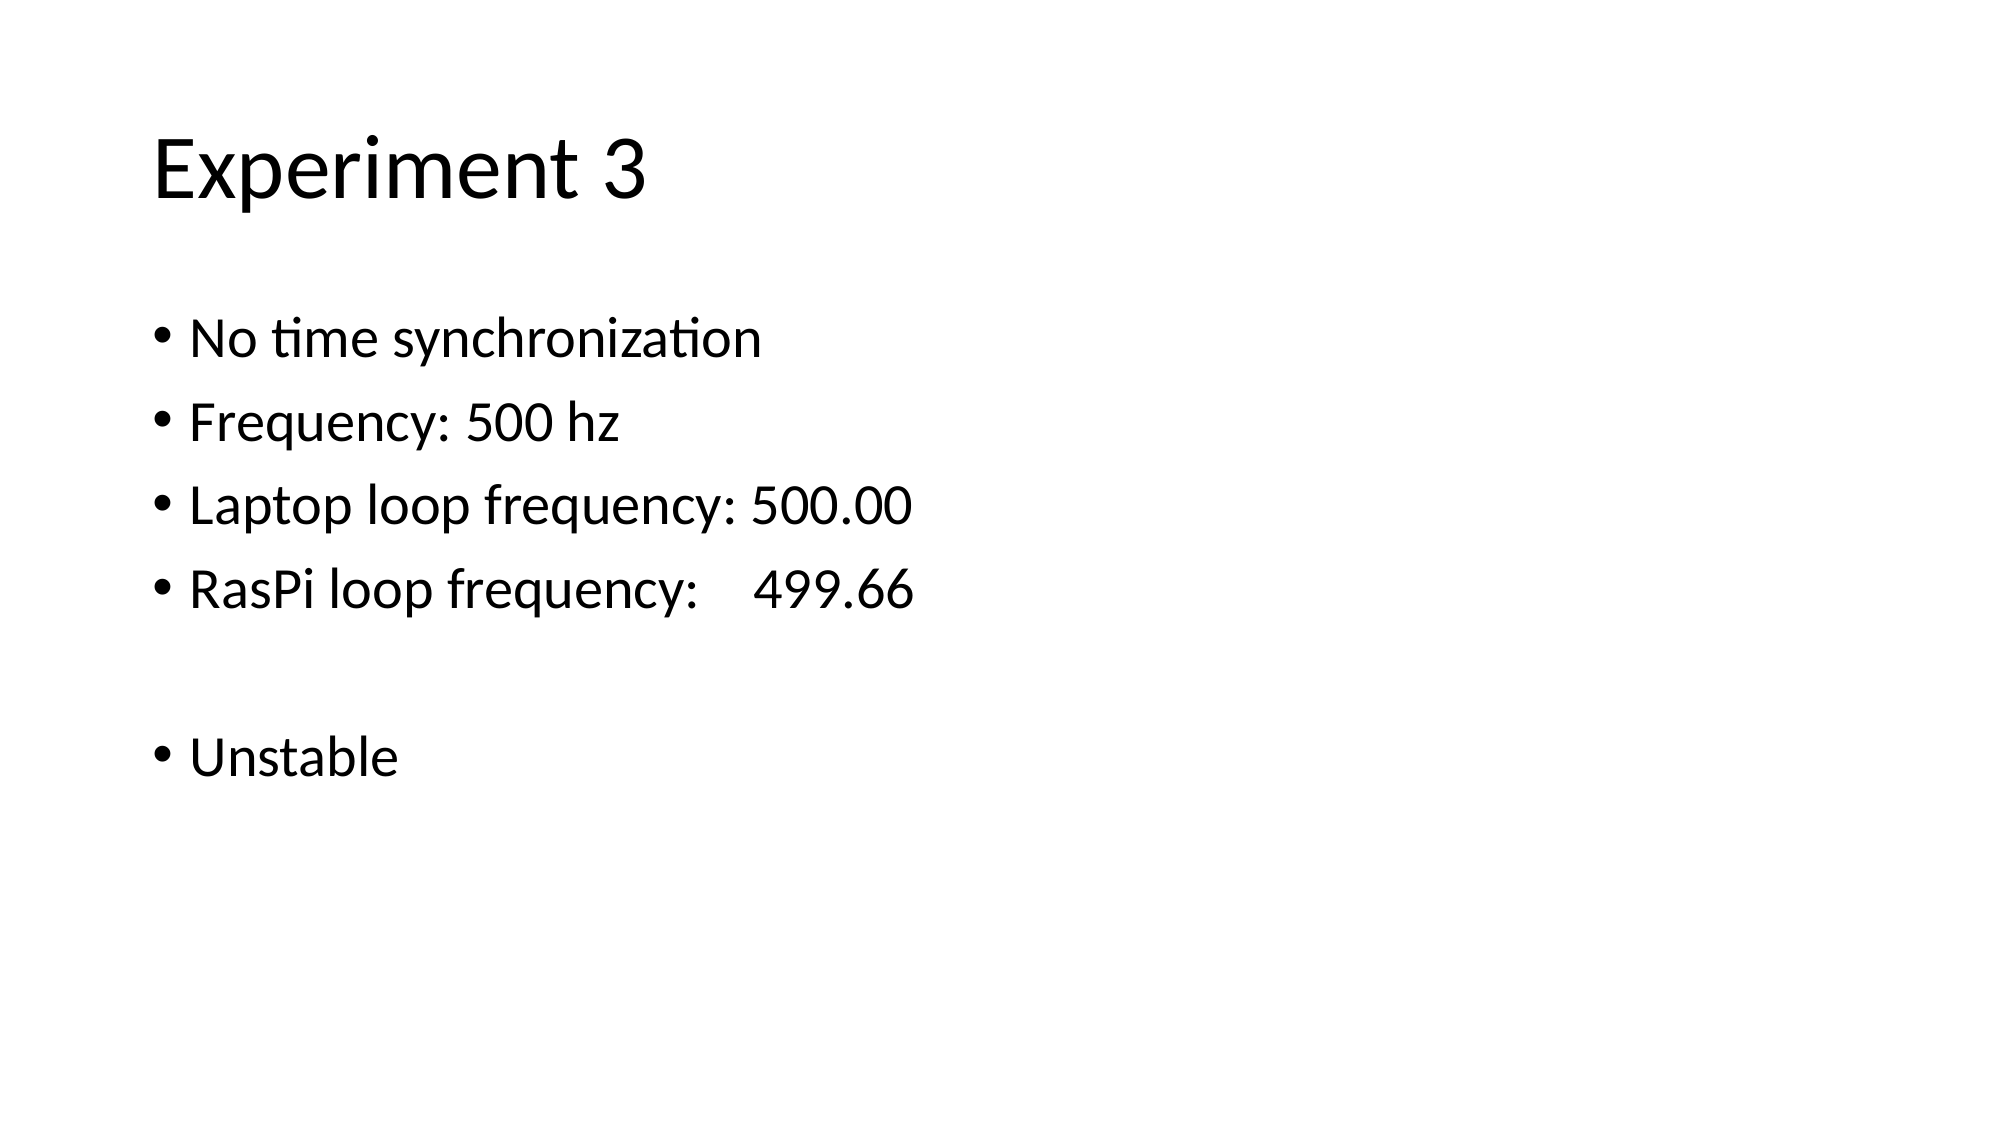

# Experiment 3
No time synchronization
Frequency: 500 hz
Laptop loop frequency: 500.00
RasPi loop frequency:    499.66

Unstable